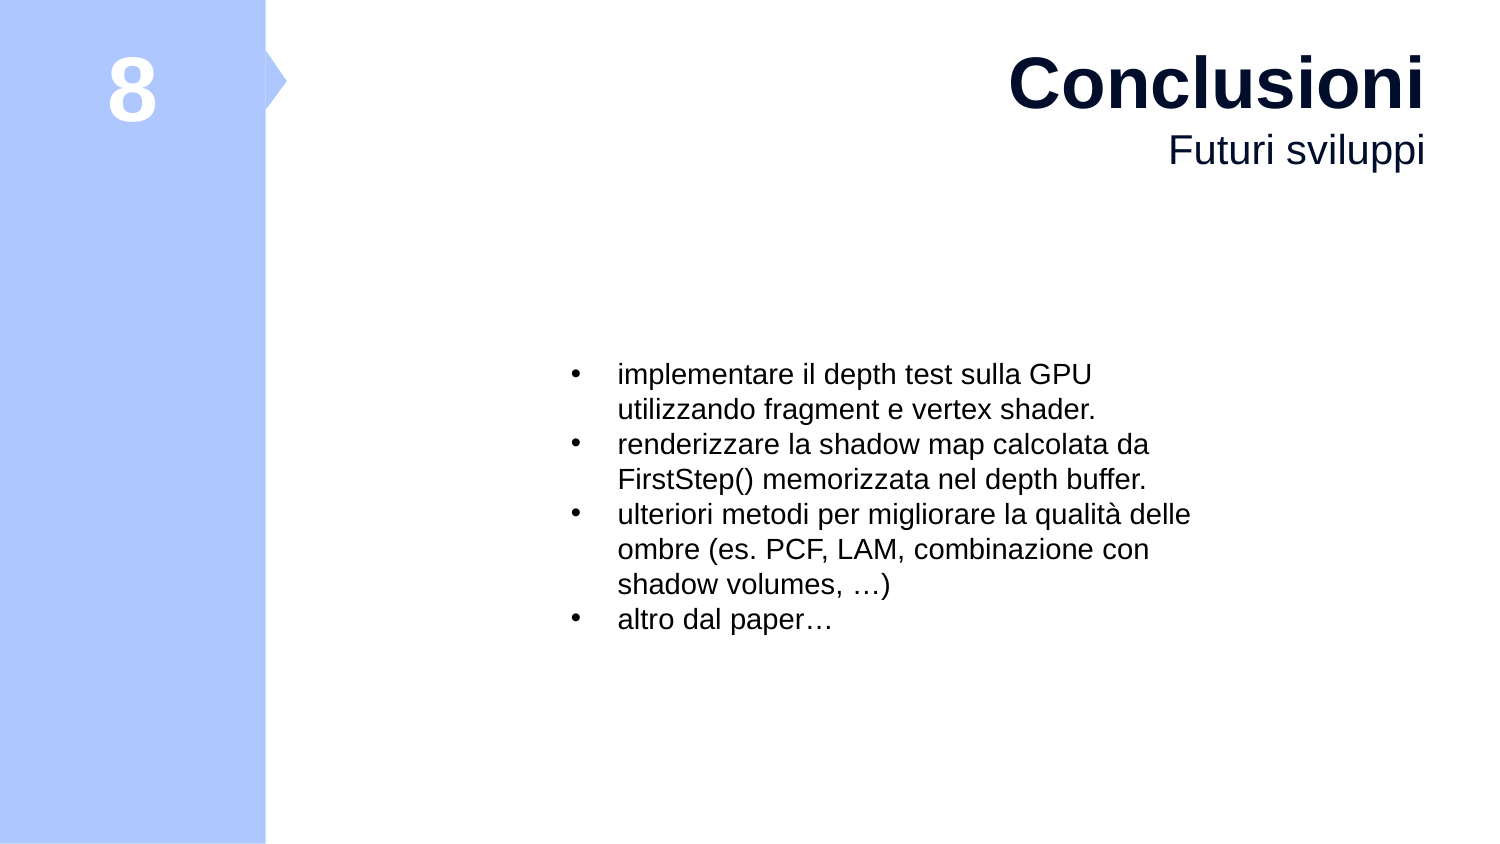

8

7

# Conclusioni Futuri sviluppi
implementare il depth test sulla GPU utilizzando fragment e vertex shader.
renderizzare la shadow map calcolata da FirstStep() memorizzata nel depth buffer.
ulteriori metodi per migliorare la qualità delle ombre (es. PCF, LAM, combinazione con shadow volumes, …)
altro dal paper…